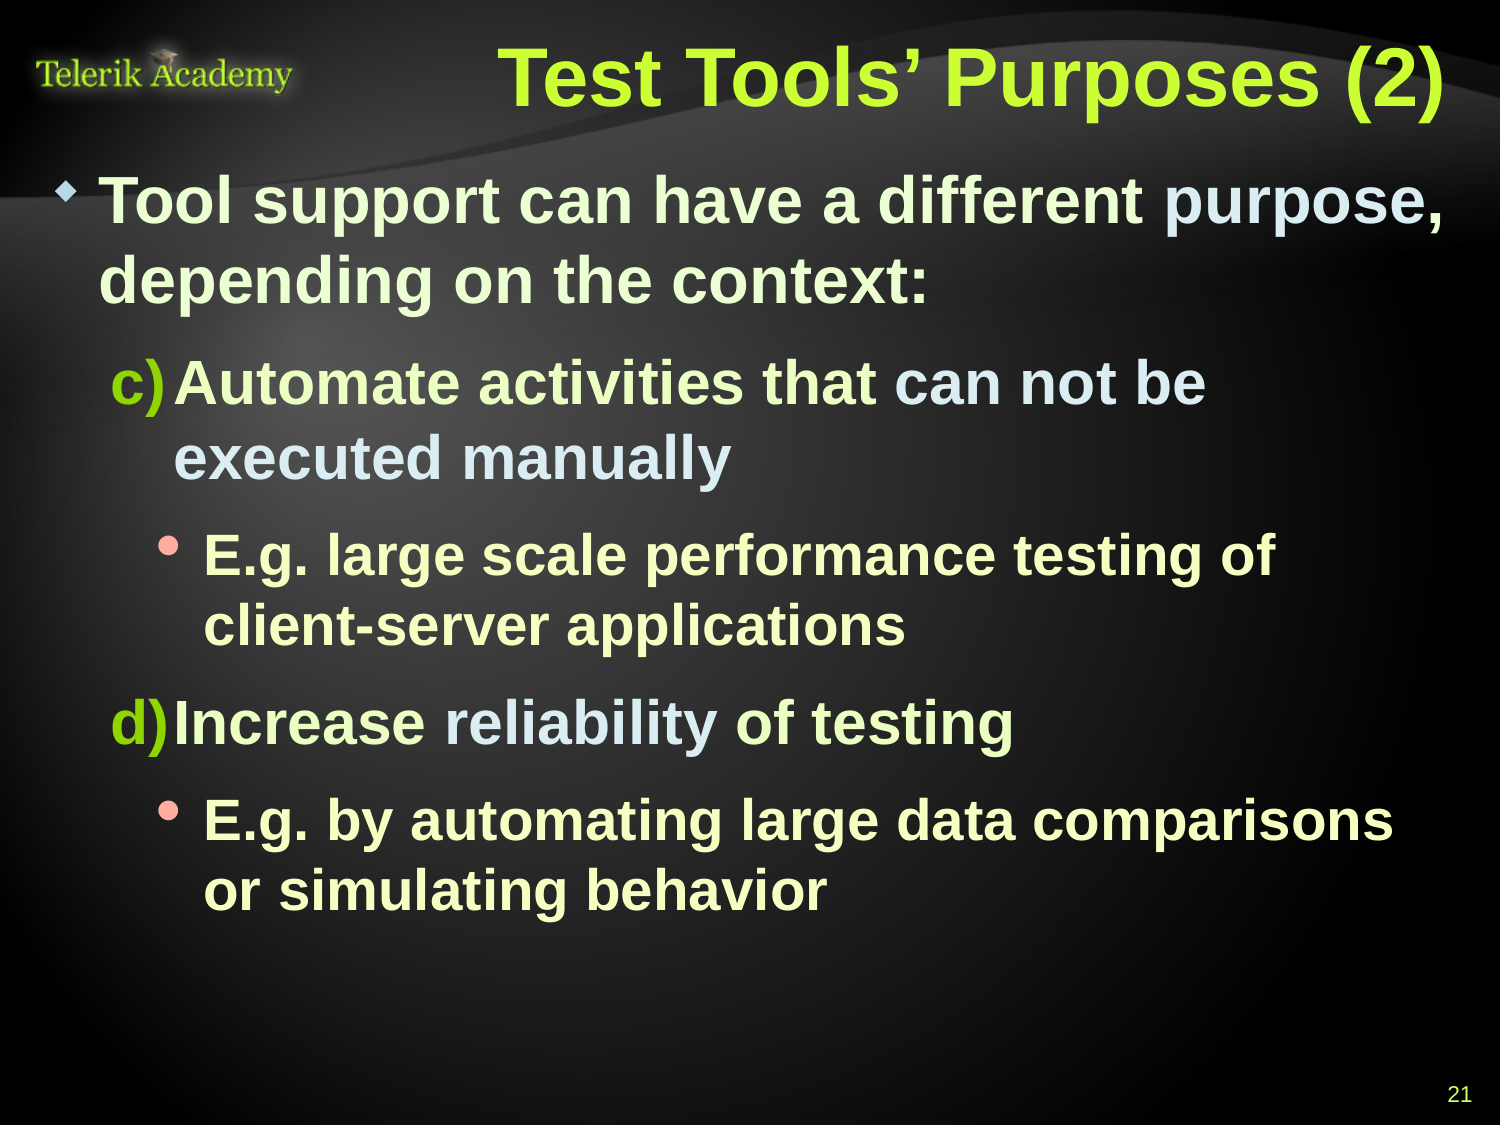

# Test Tools’ Purposes (2)
Tool support can have a different purpose, depending on the context:
Automate activities that can not be executed manually
E.g. large scale performance testing of client-server applications
Increase reliability of testing
E.g. by automating large data comparisons or simulating behavior
21